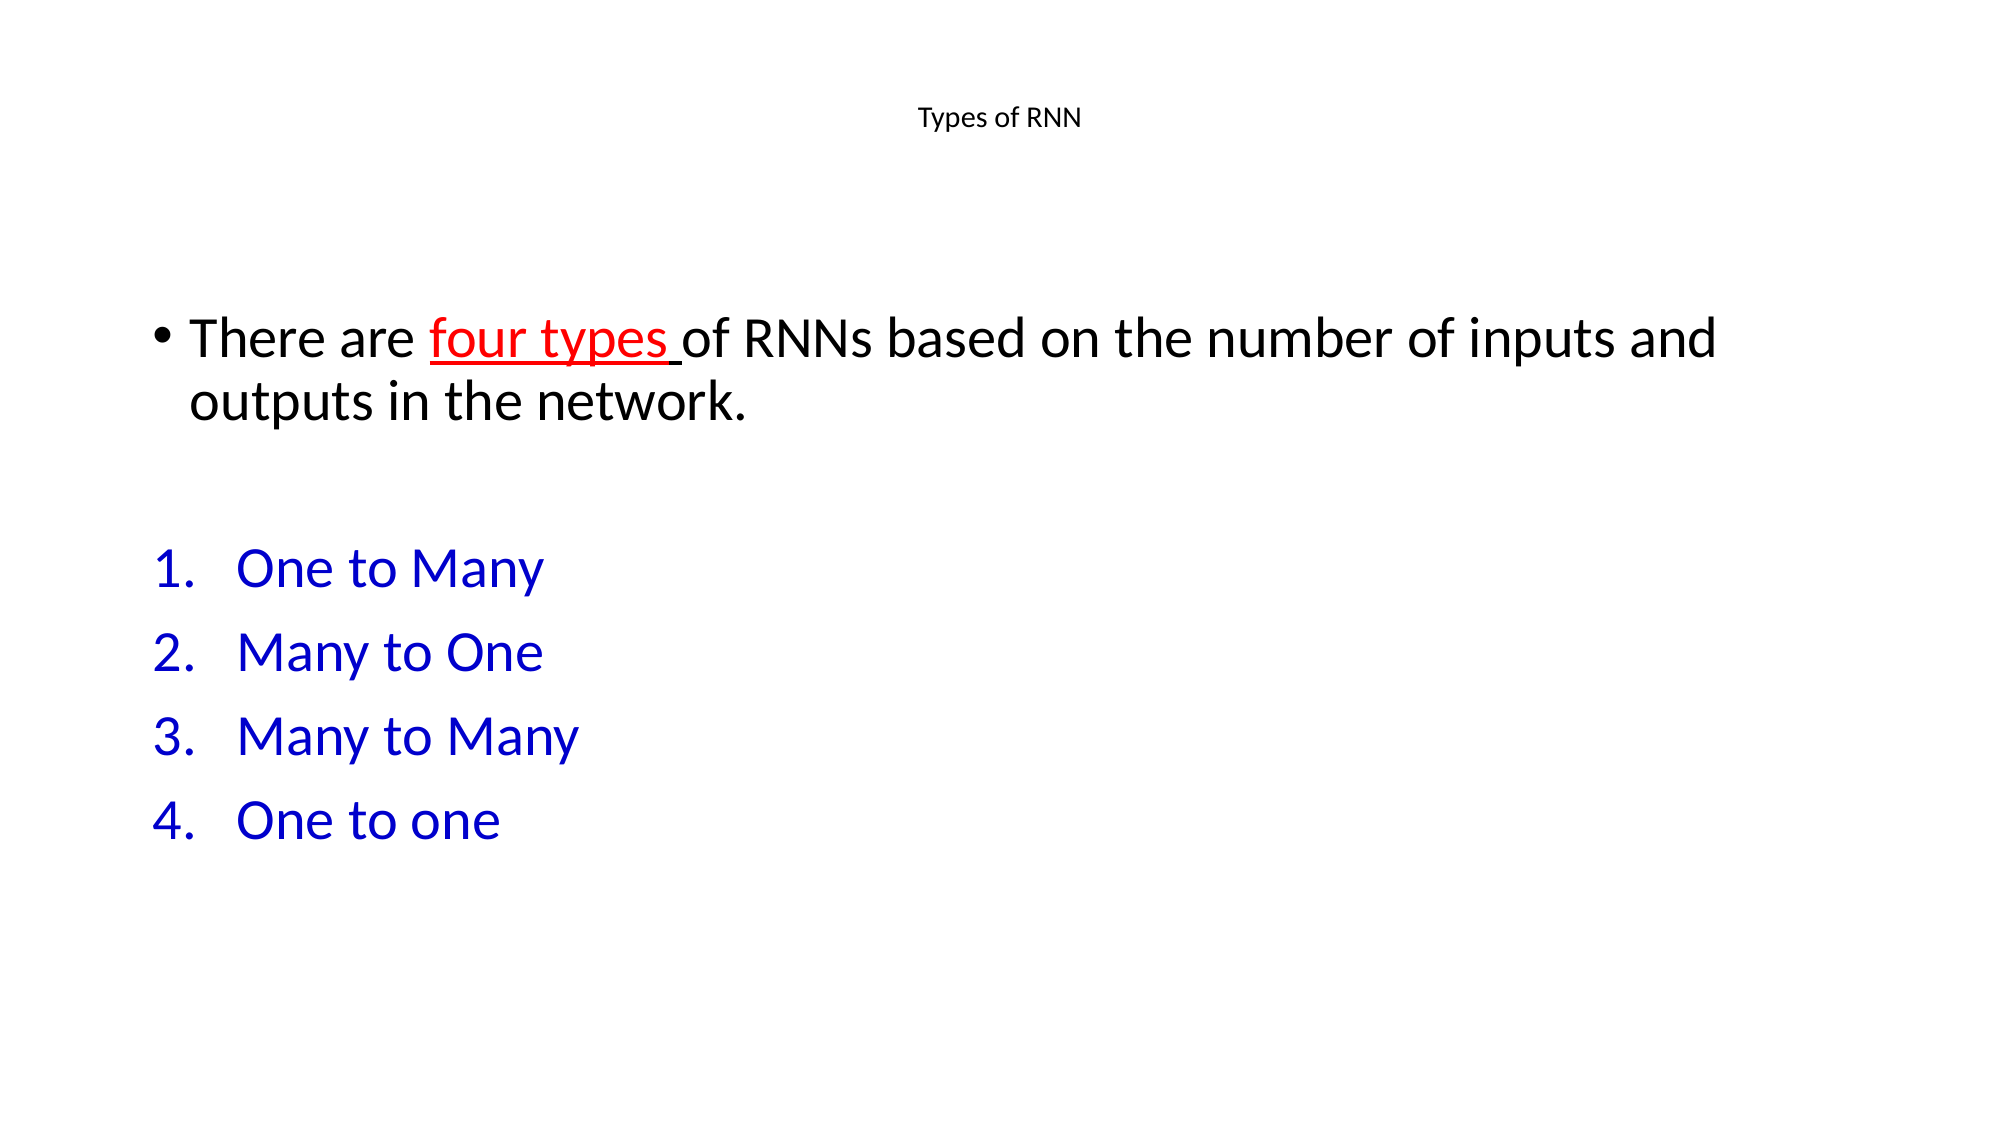

# Types of RNN
There are four types of RNNs based on the number of inputs and outputs in the network.

One to Many
Many to One
Many to Many
One to one